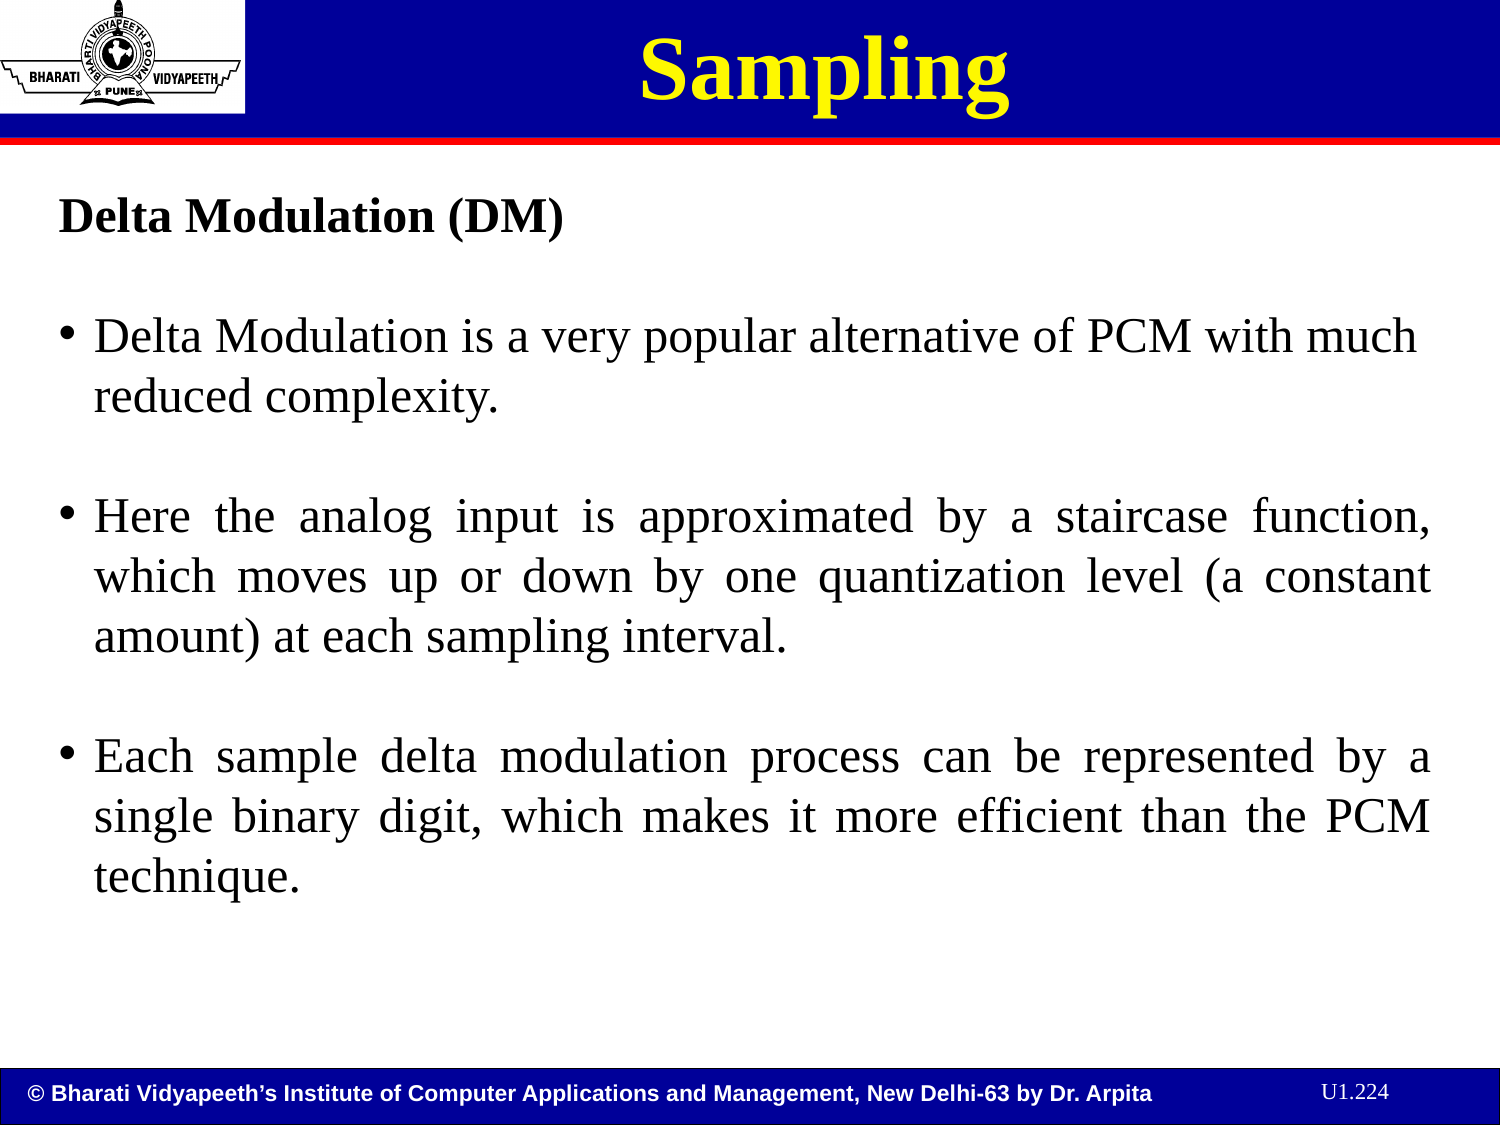

# Sampling
Delta Modulation (DM)

Delta Modulation is a very popular alternative of PCM with much reduced complexity.

Here the analog input is approximated by a staircase function, which moves up or down by one quantization level (a constant amount) at each sampling interval.

Each sample delta modulation process can be represented by a single binary digit, which makes it more efficient than the PCM technique.